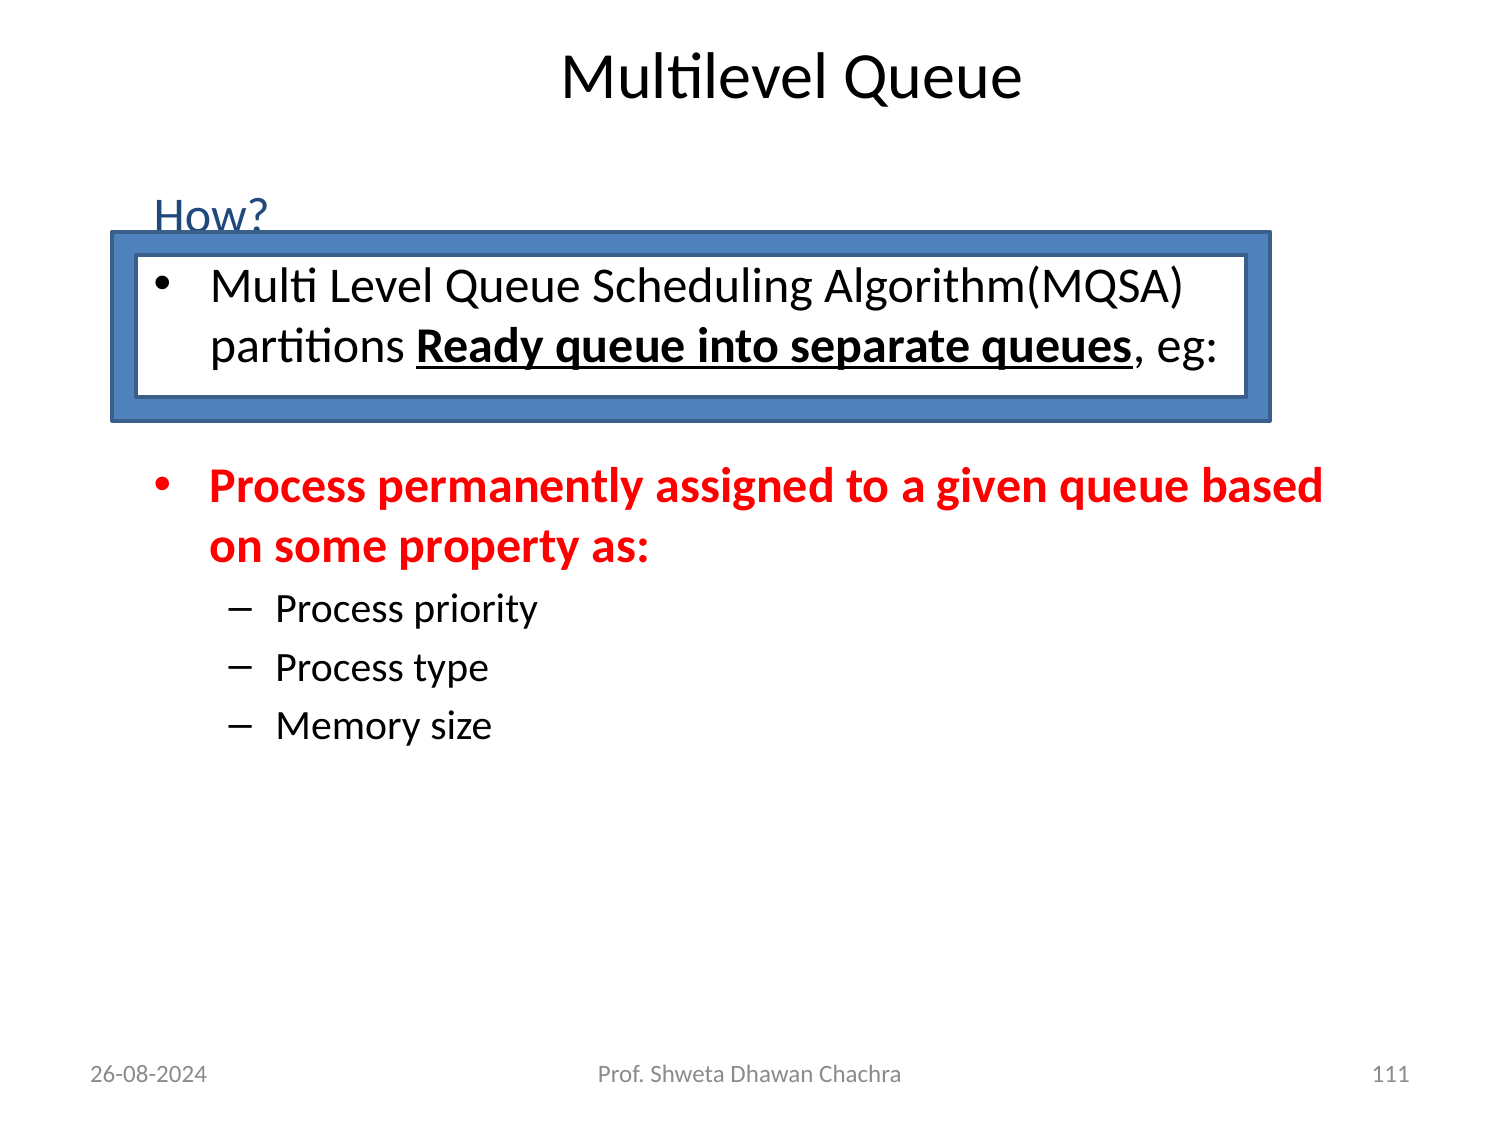

# Multilevel Queue
How?
Multi Level Queue Scheduling Algorithm(MQSA) partitions Ready queue into separate queues, eg:

Process permanently assigned to a given queue based on some property as:
Process priority
Process type
Memory size

26-08-2024
Prof. Shweta Dhawan Chachra
111